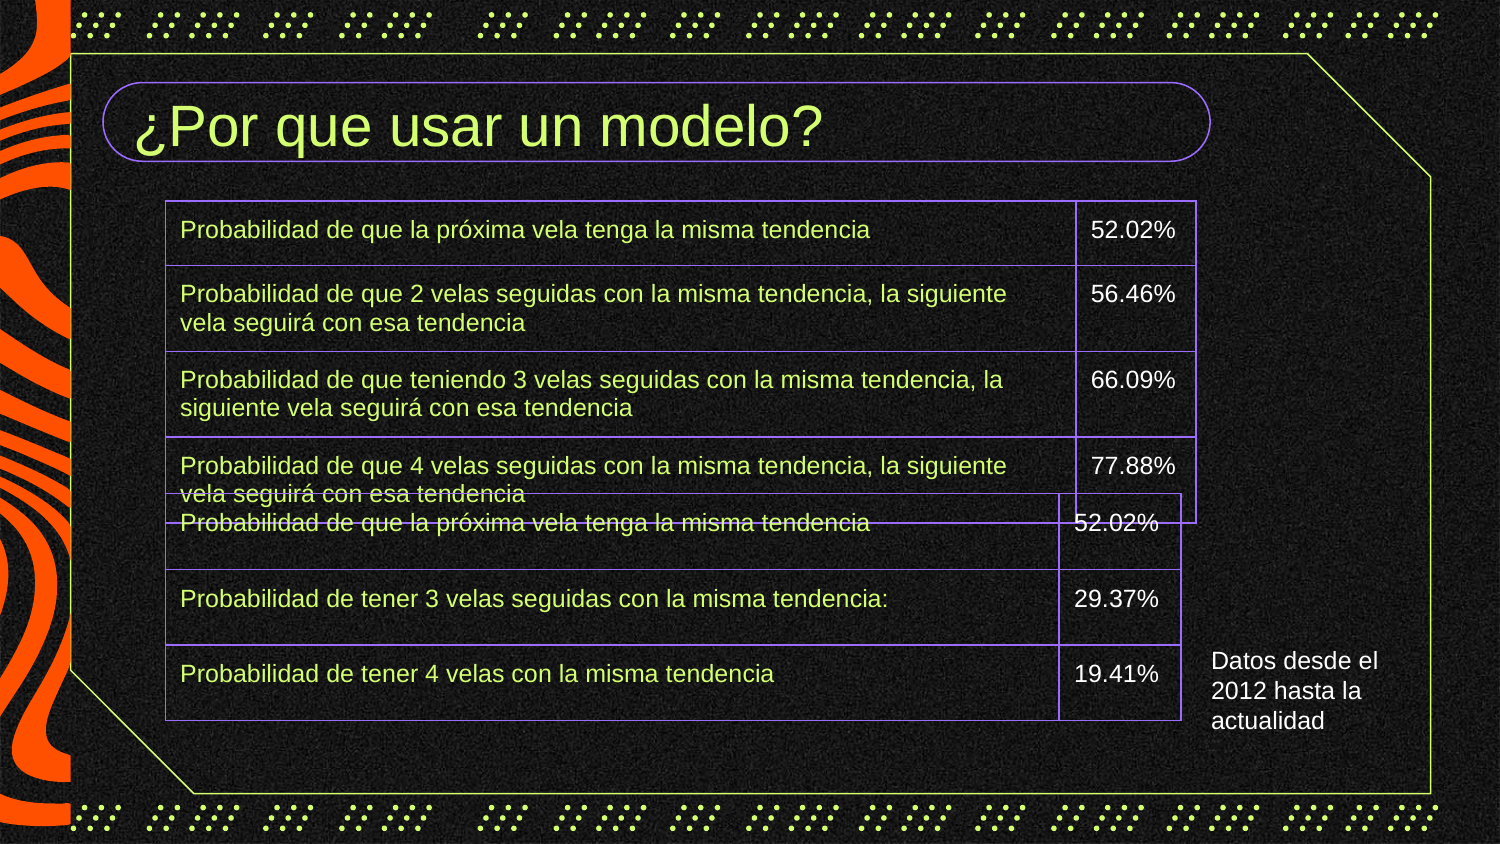

# ¿Por que usar un modelo?
| Probabilidad de que la próxima vela tenga la misma tendencia | 52.02% |
| --- | --- |
| Probabilidad de que 2 velas seguidas con la misma tendencia, la siguiente vela seguirá con esa tendencia | 56.46% |
| Probabilidad de que teniendo 3 velas seguidas con la misma tendencia, la siguiente vela seguirá con esa tendencia | 66.09% |
| Probabilidad de que 4 velas seguidas con la misma tendencia, la siguiente vela seguirá con esa tendencia | 77.88% |
| Probabilidad de que la próxima vela tenga la misma tendencia | 52.02% |
| --- | --- |
| Probabilidad de tener 3 velas seguidas con la misma tendencia: | 29.37% |
| Probabilidad de tener 4 velas con la misma tendencia | 19.41% |
Datos desde el 2012 hasta la actualidad